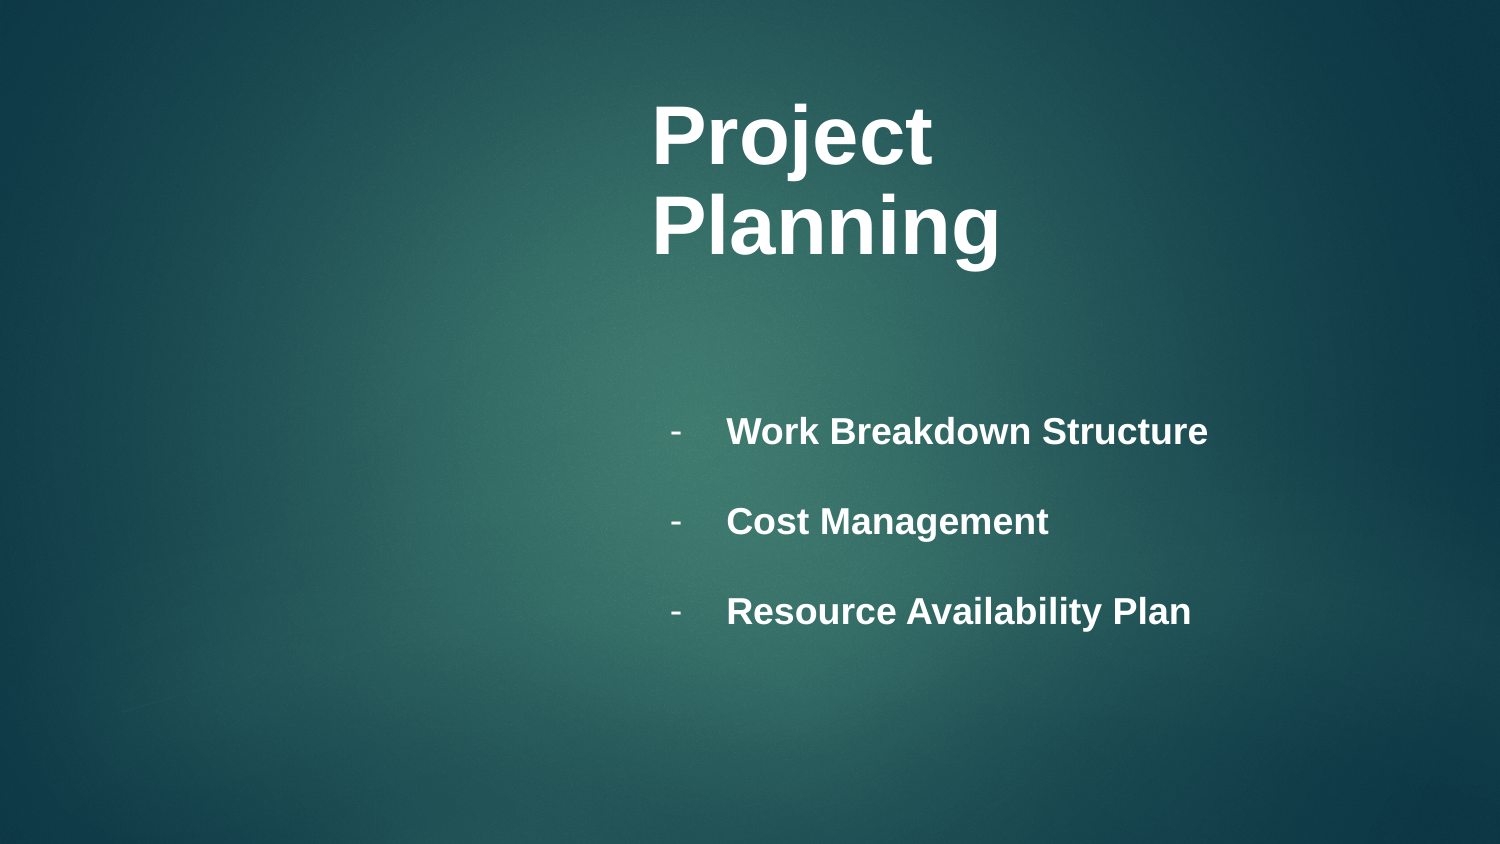

Project Planning

Work Breakdown Structure
Cost Management
Resource Availability Plan